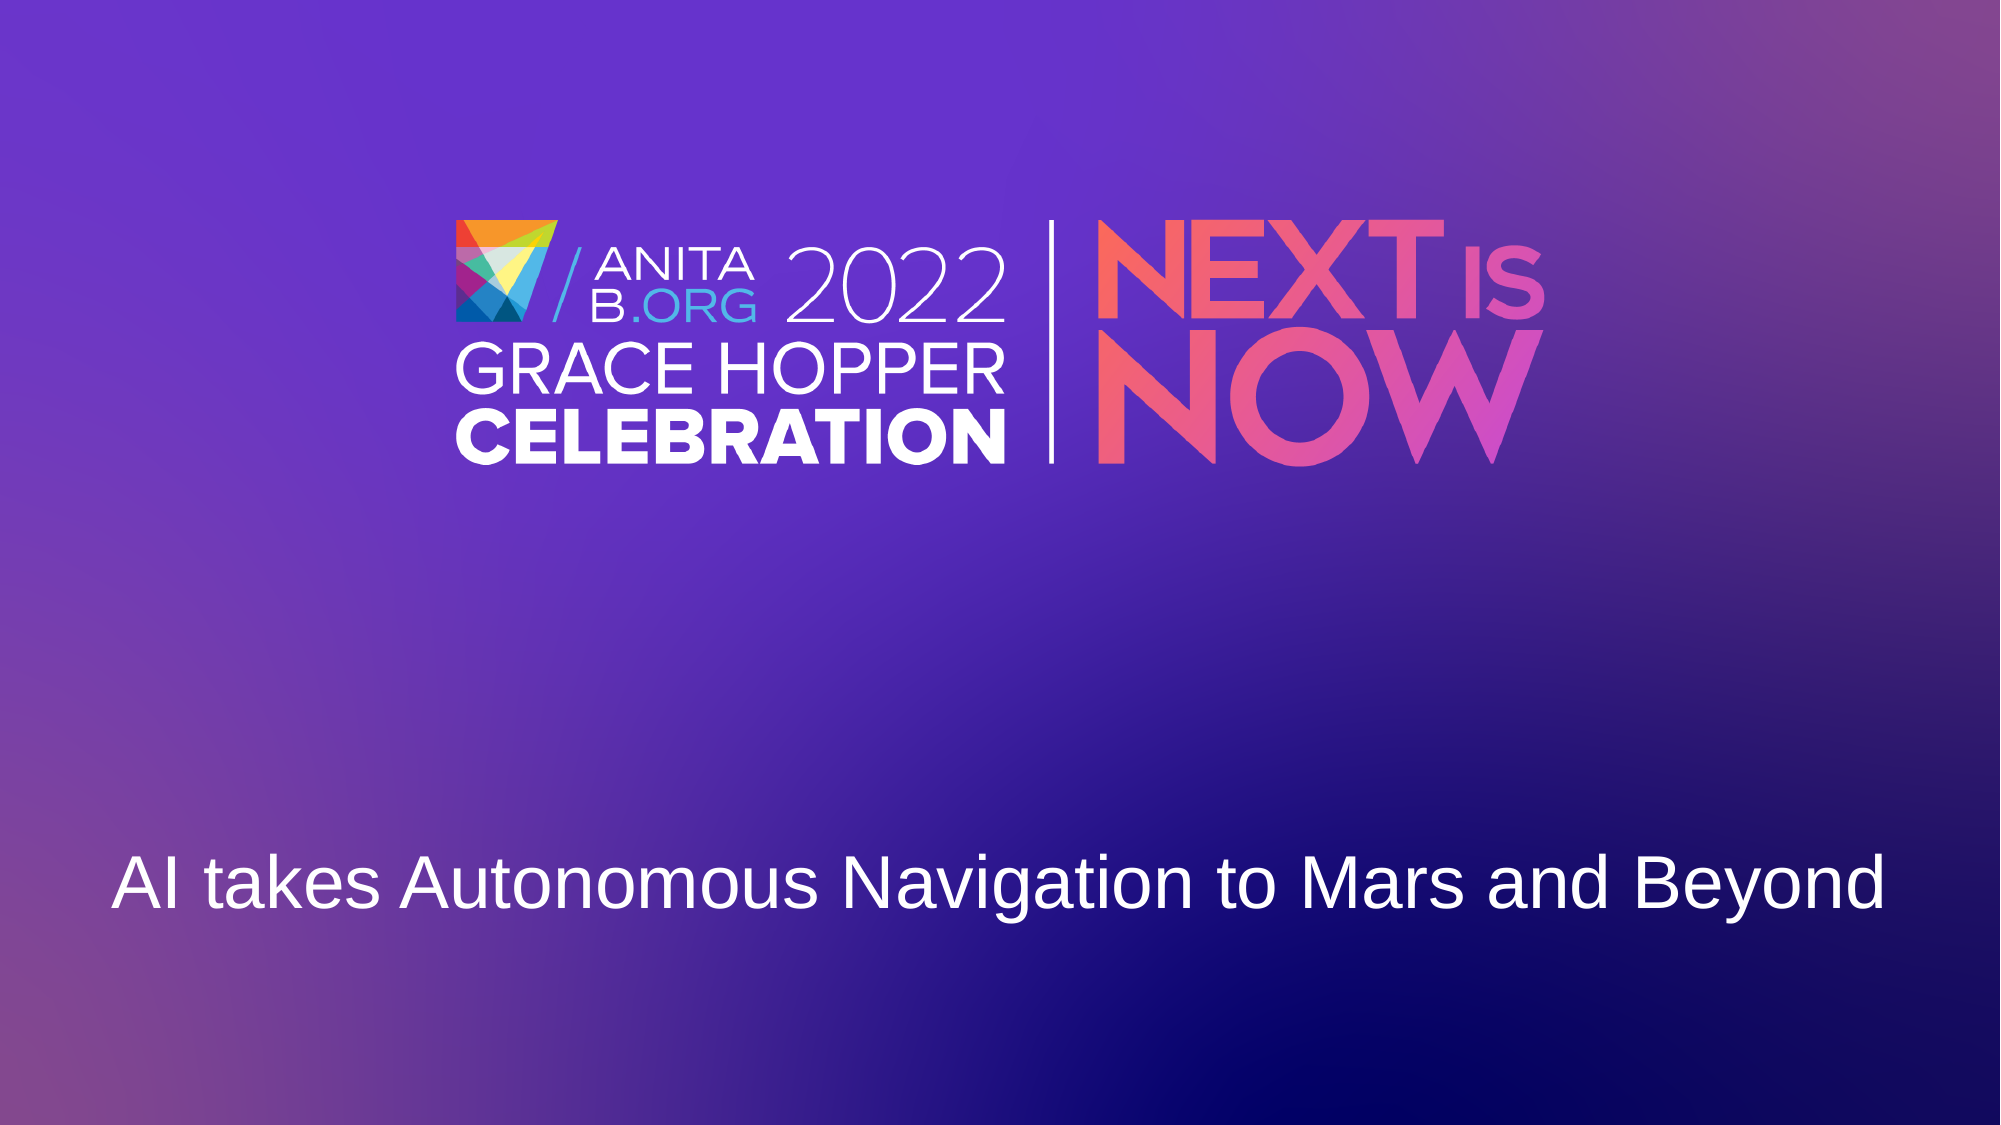

# AI takes Autonomous Navigation to Mars and Beyond